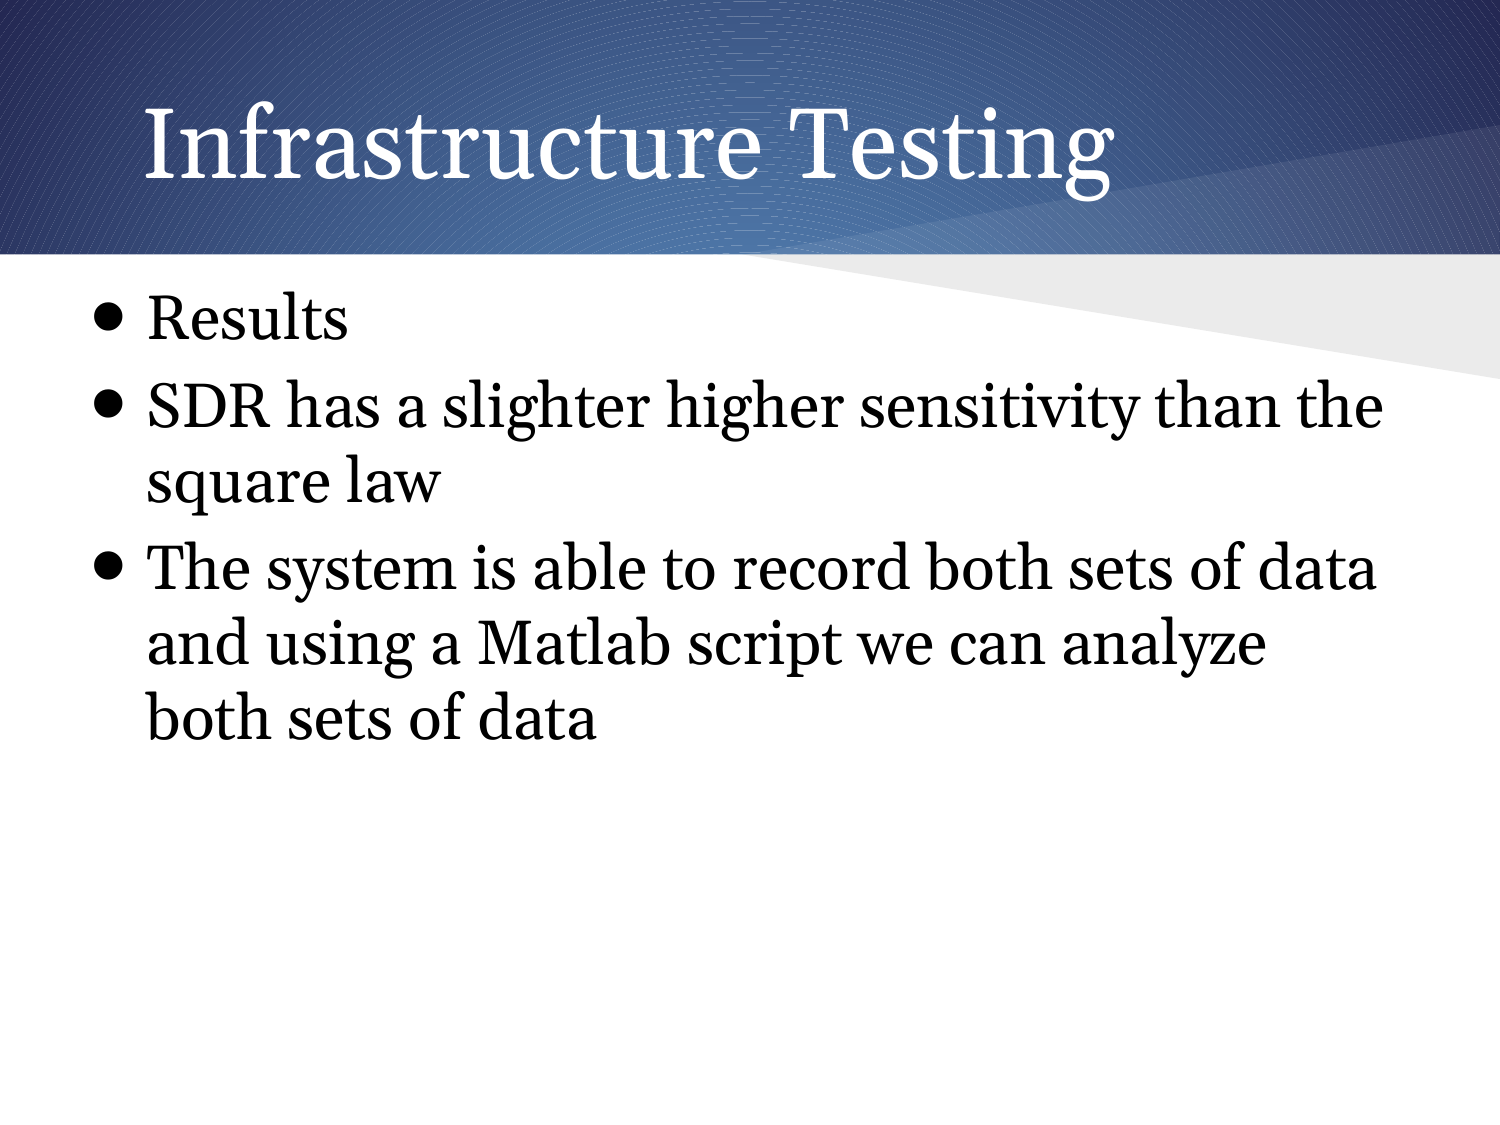

# Infrastructure Testing
Results
SDR has a slighter higher sensitivity than the square law
The system is able to record both sets of data and using a Matlab script we can analyze both sets of data